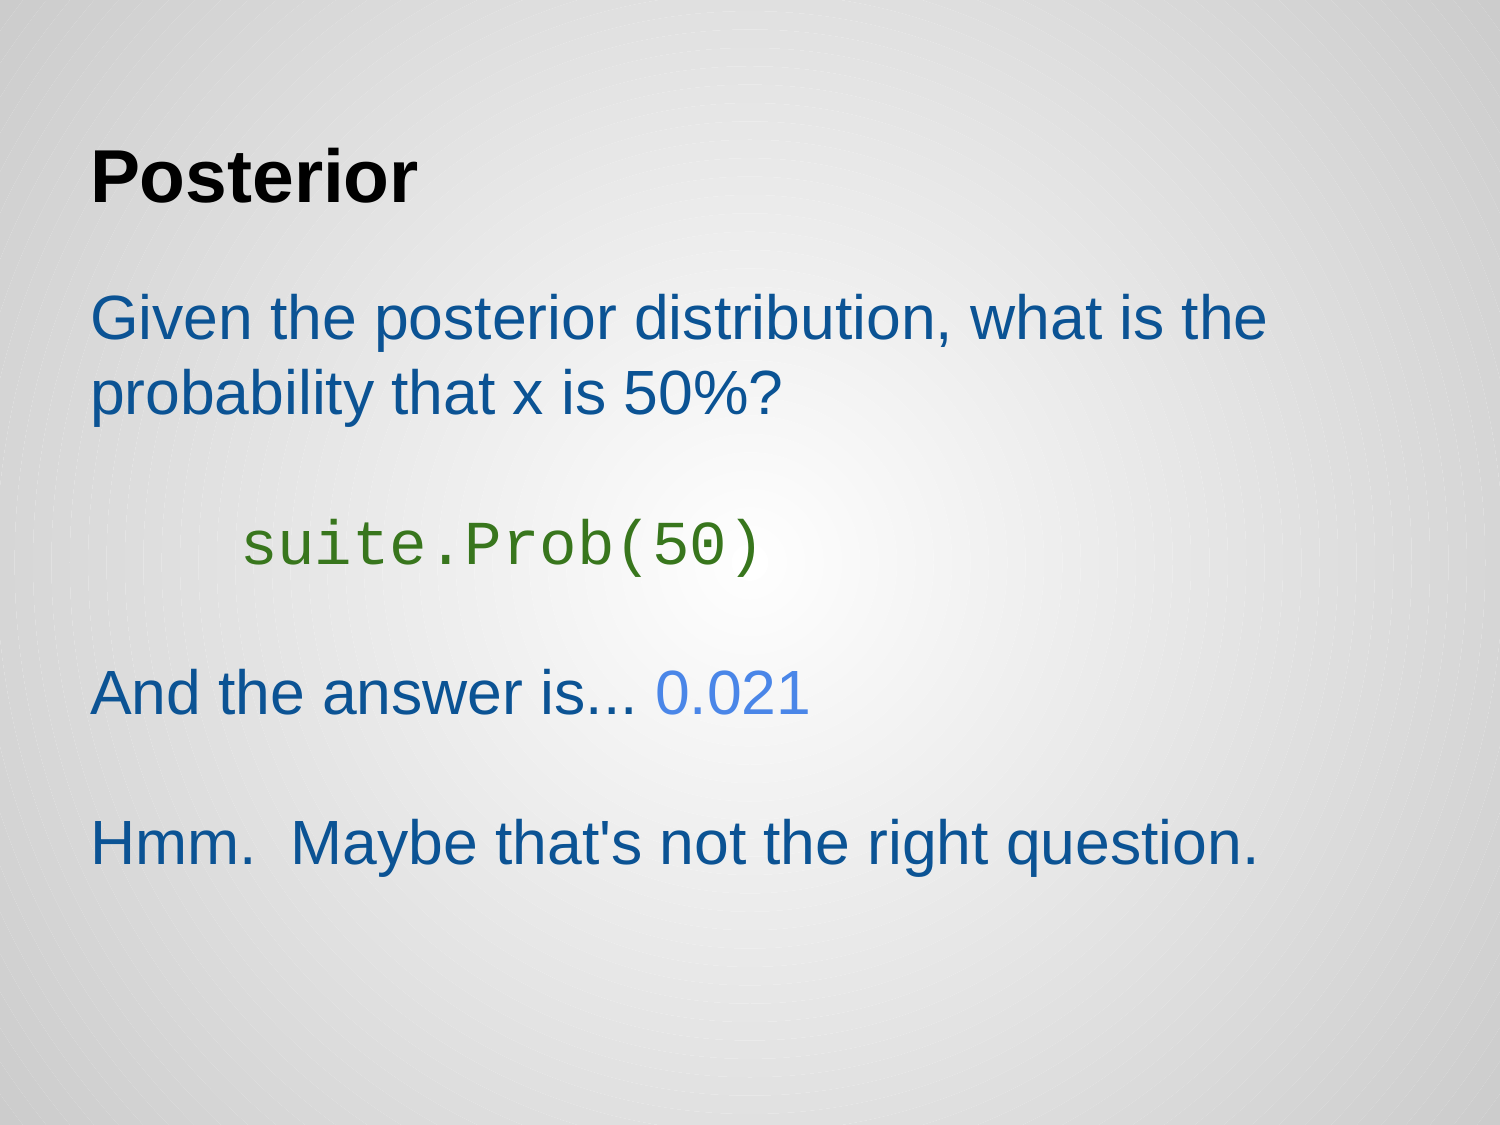

# Posterior
Given the posterior distribution, what is the probability that x is 50%?

    suite.Prob(50)

And the answer is... 0.021

Hmm.  Maybe that's not the right question.